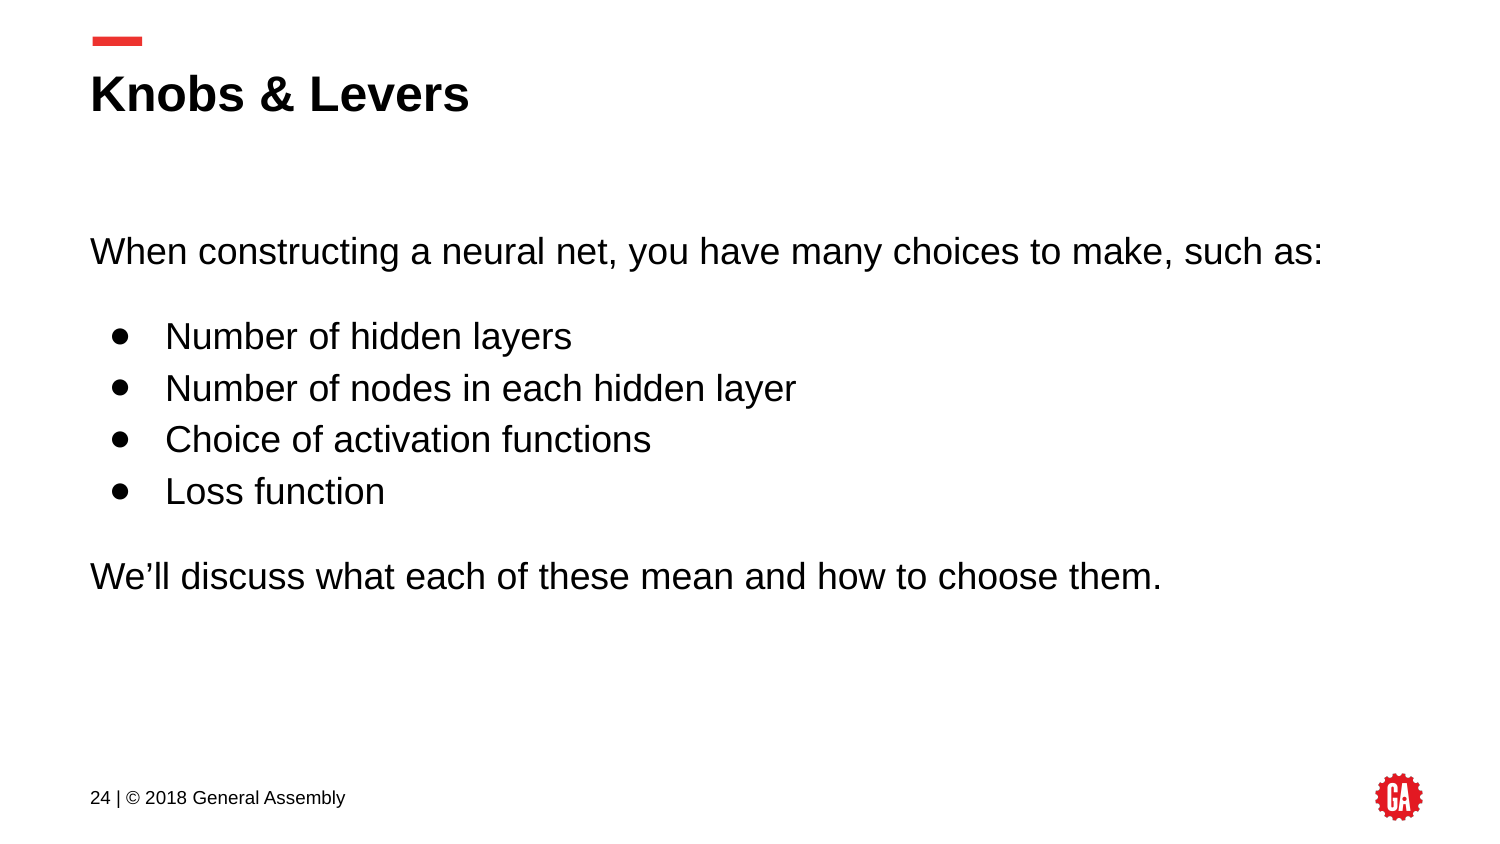

# Knobs & Levers
When constructing a neural net, you have many choices to make, such as:
Number of hidden layers
Number of nodes in each hidden layer
Choice of activation functions
Loss function
We’ll discuss what each of these mean and how to choose them.
24 | © 2018 General Assembly